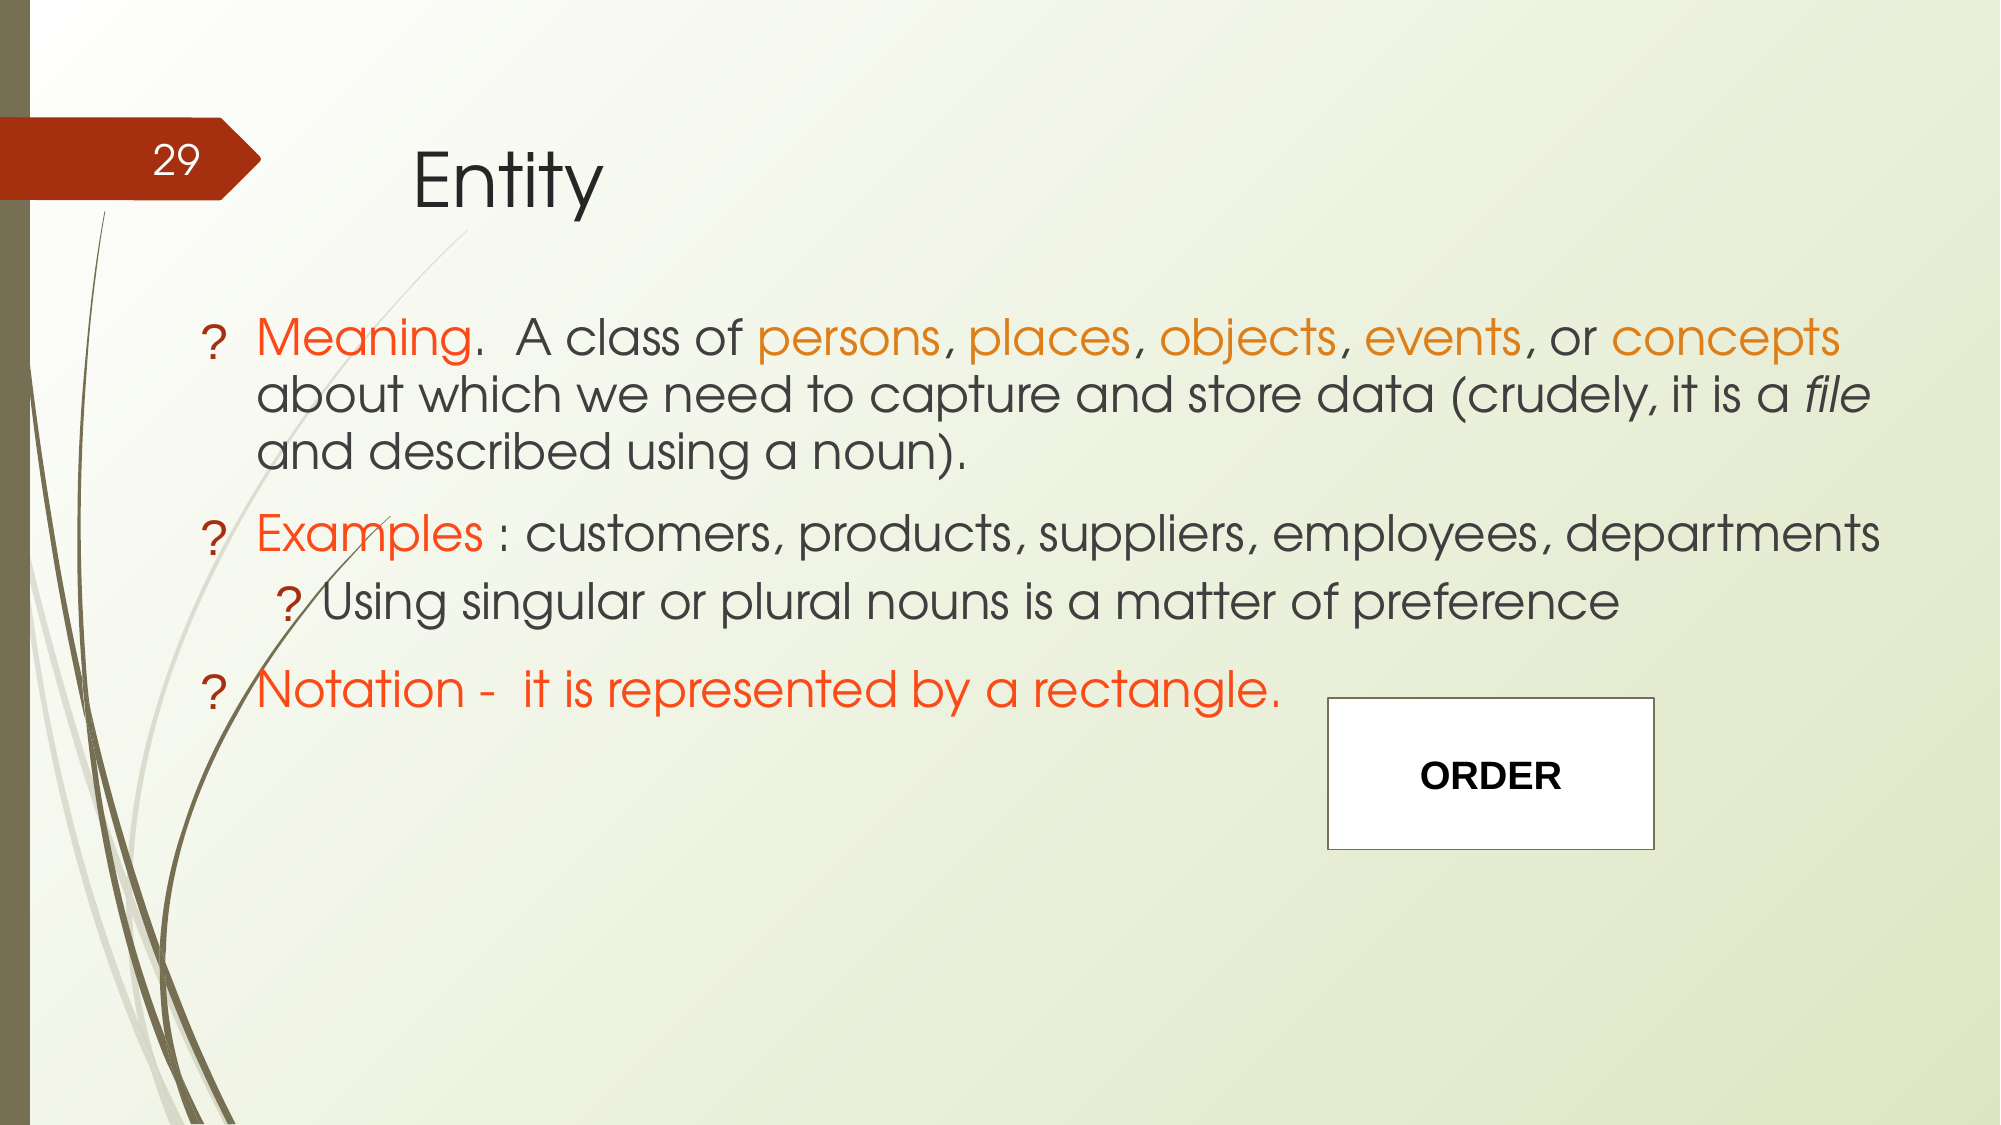

# Entity
29
Meaning.  A class of persons, places, objects, events, or concepts about which we need to capture and store data (crudely, it is a file and described using a noun).
Examples : customers, products, suppliers, employees, departments
Using singular or plural nouns is a matter of preference
Notation -  it is represented by a rectangle.
ORDER